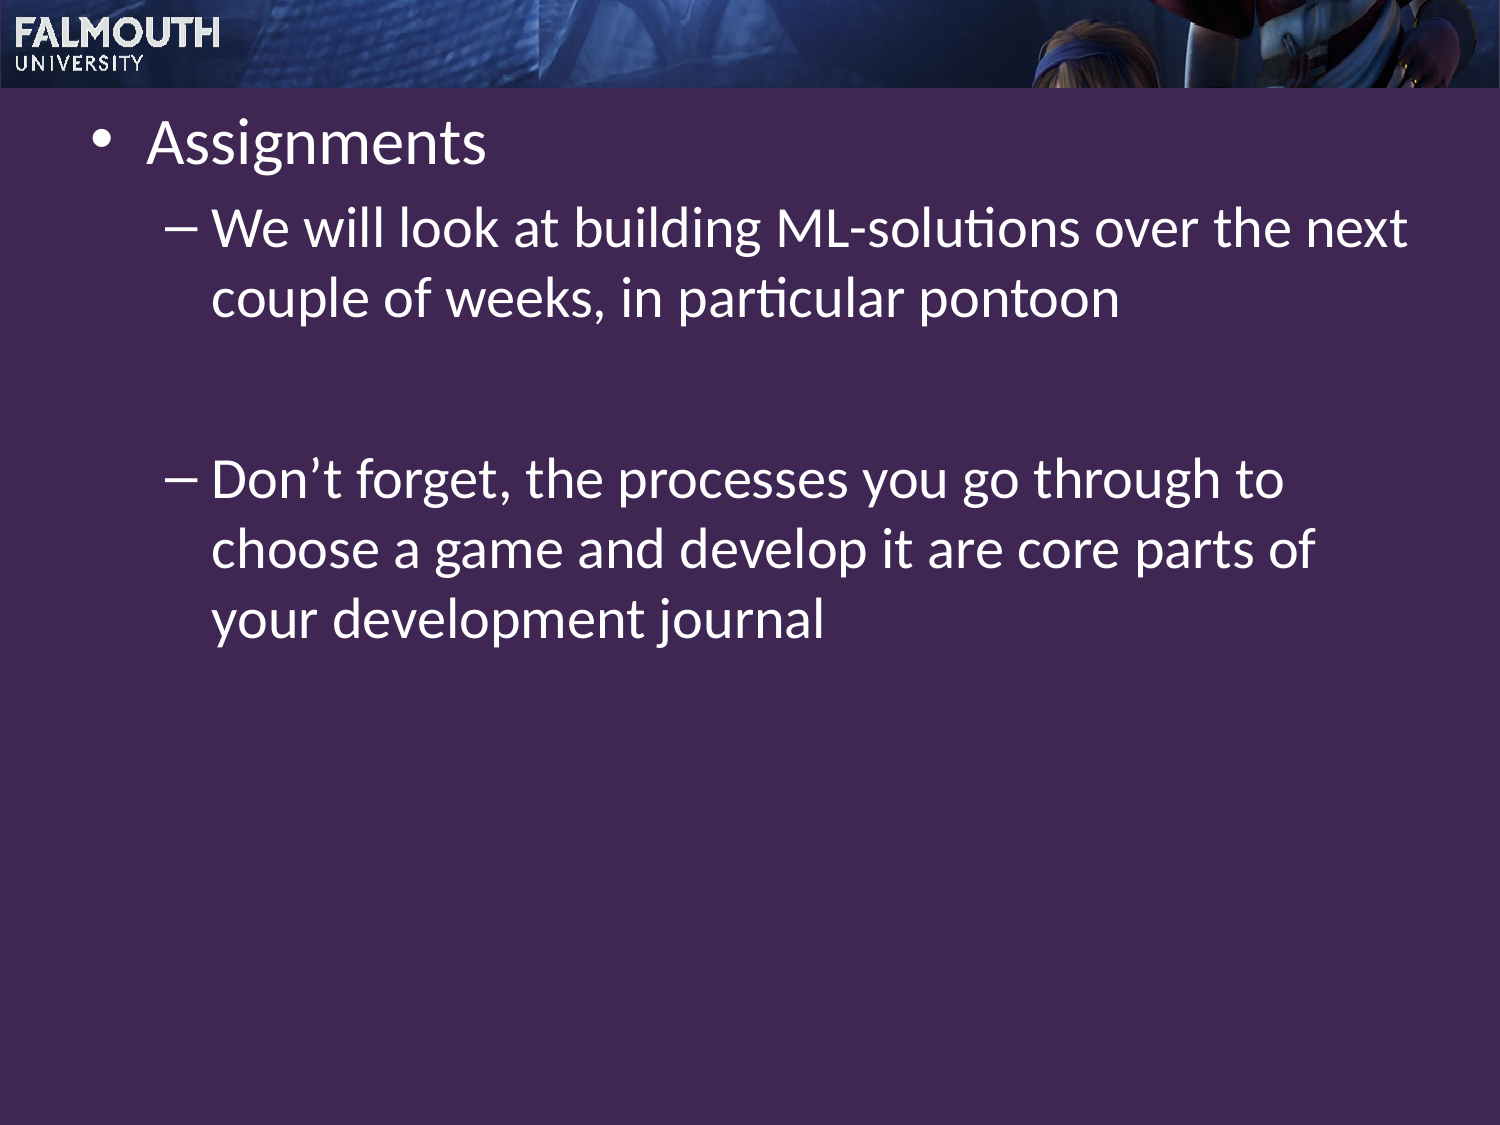

Assignments
We will look at building ML-solutions over the next couple of weeks, in particular pontoon

Don’t forget, the processes you go through to choose a game and develop it are core parts of your development journal